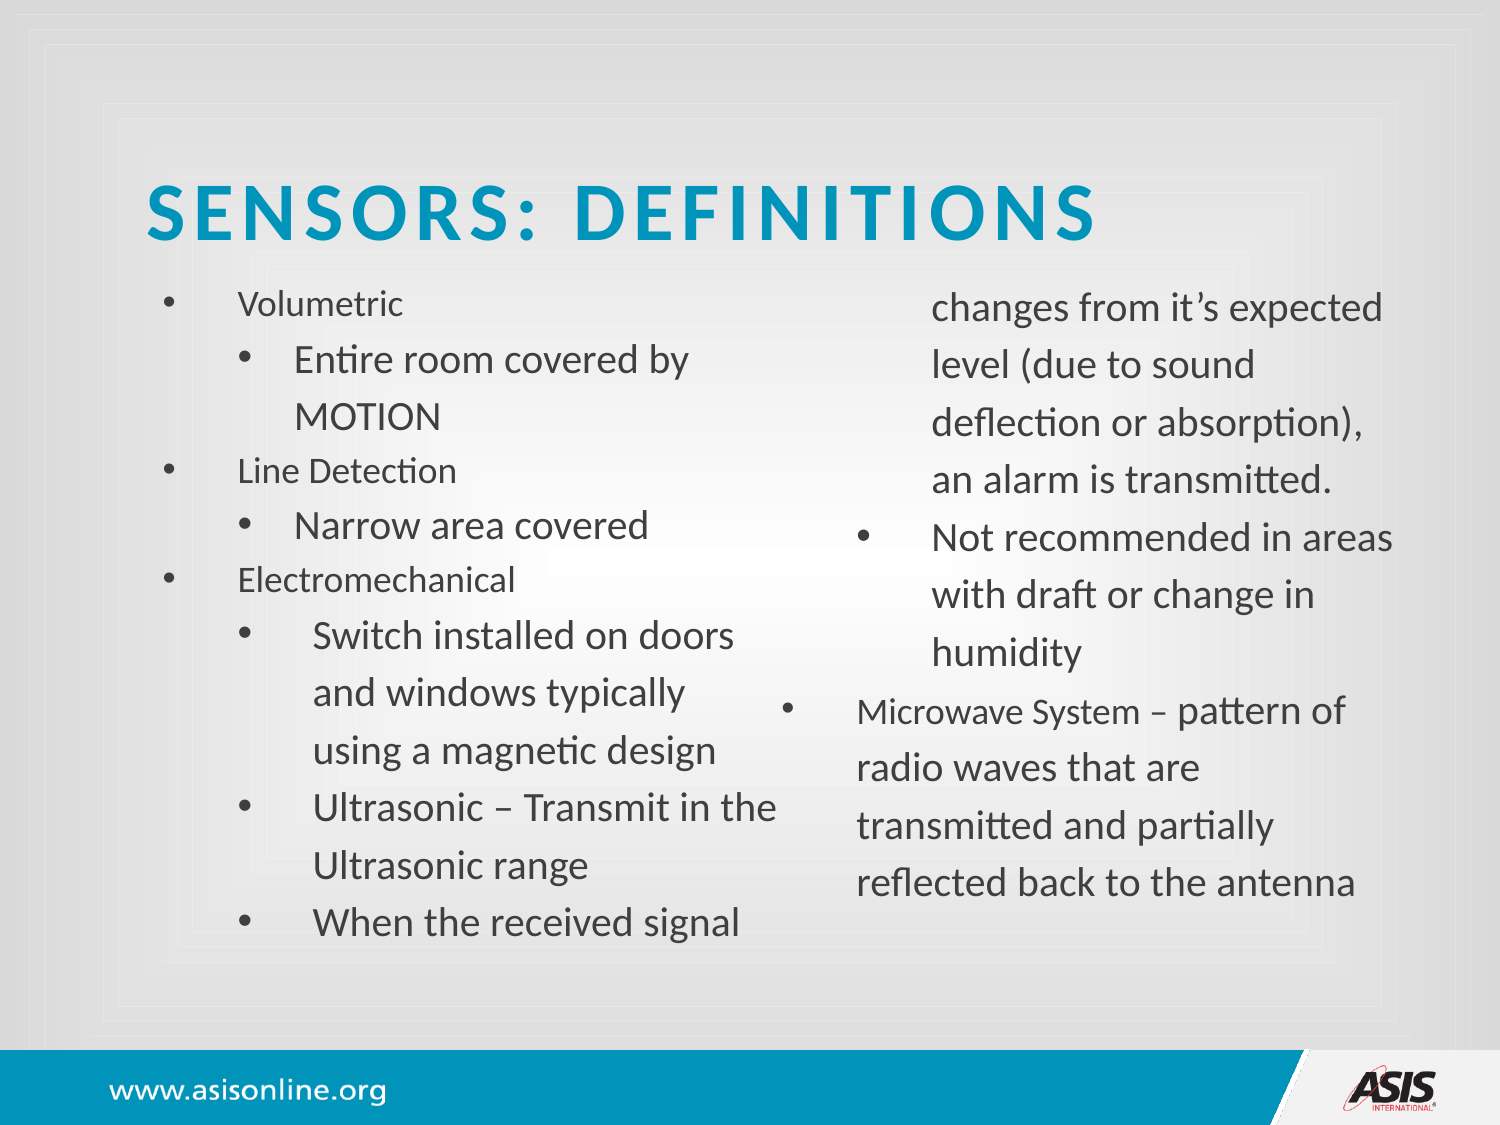

# Sensors: Definitions
Volumetric
Entire room covered by MOTION
Line Detection
Narrow area covered
Electromechanical
Switch installed on doors and windows typically using a magnetic design
Ultrasonic – Transmit in the Ultrasonic range
When the received signal changes from it’s expected level (due to sound deflection or absorption), an alarm is transmitted.
Not recommended in areas with draft or change in humidity
Microwave System – pattern of radio waves that are transmitted and partially reflected back to the antenna